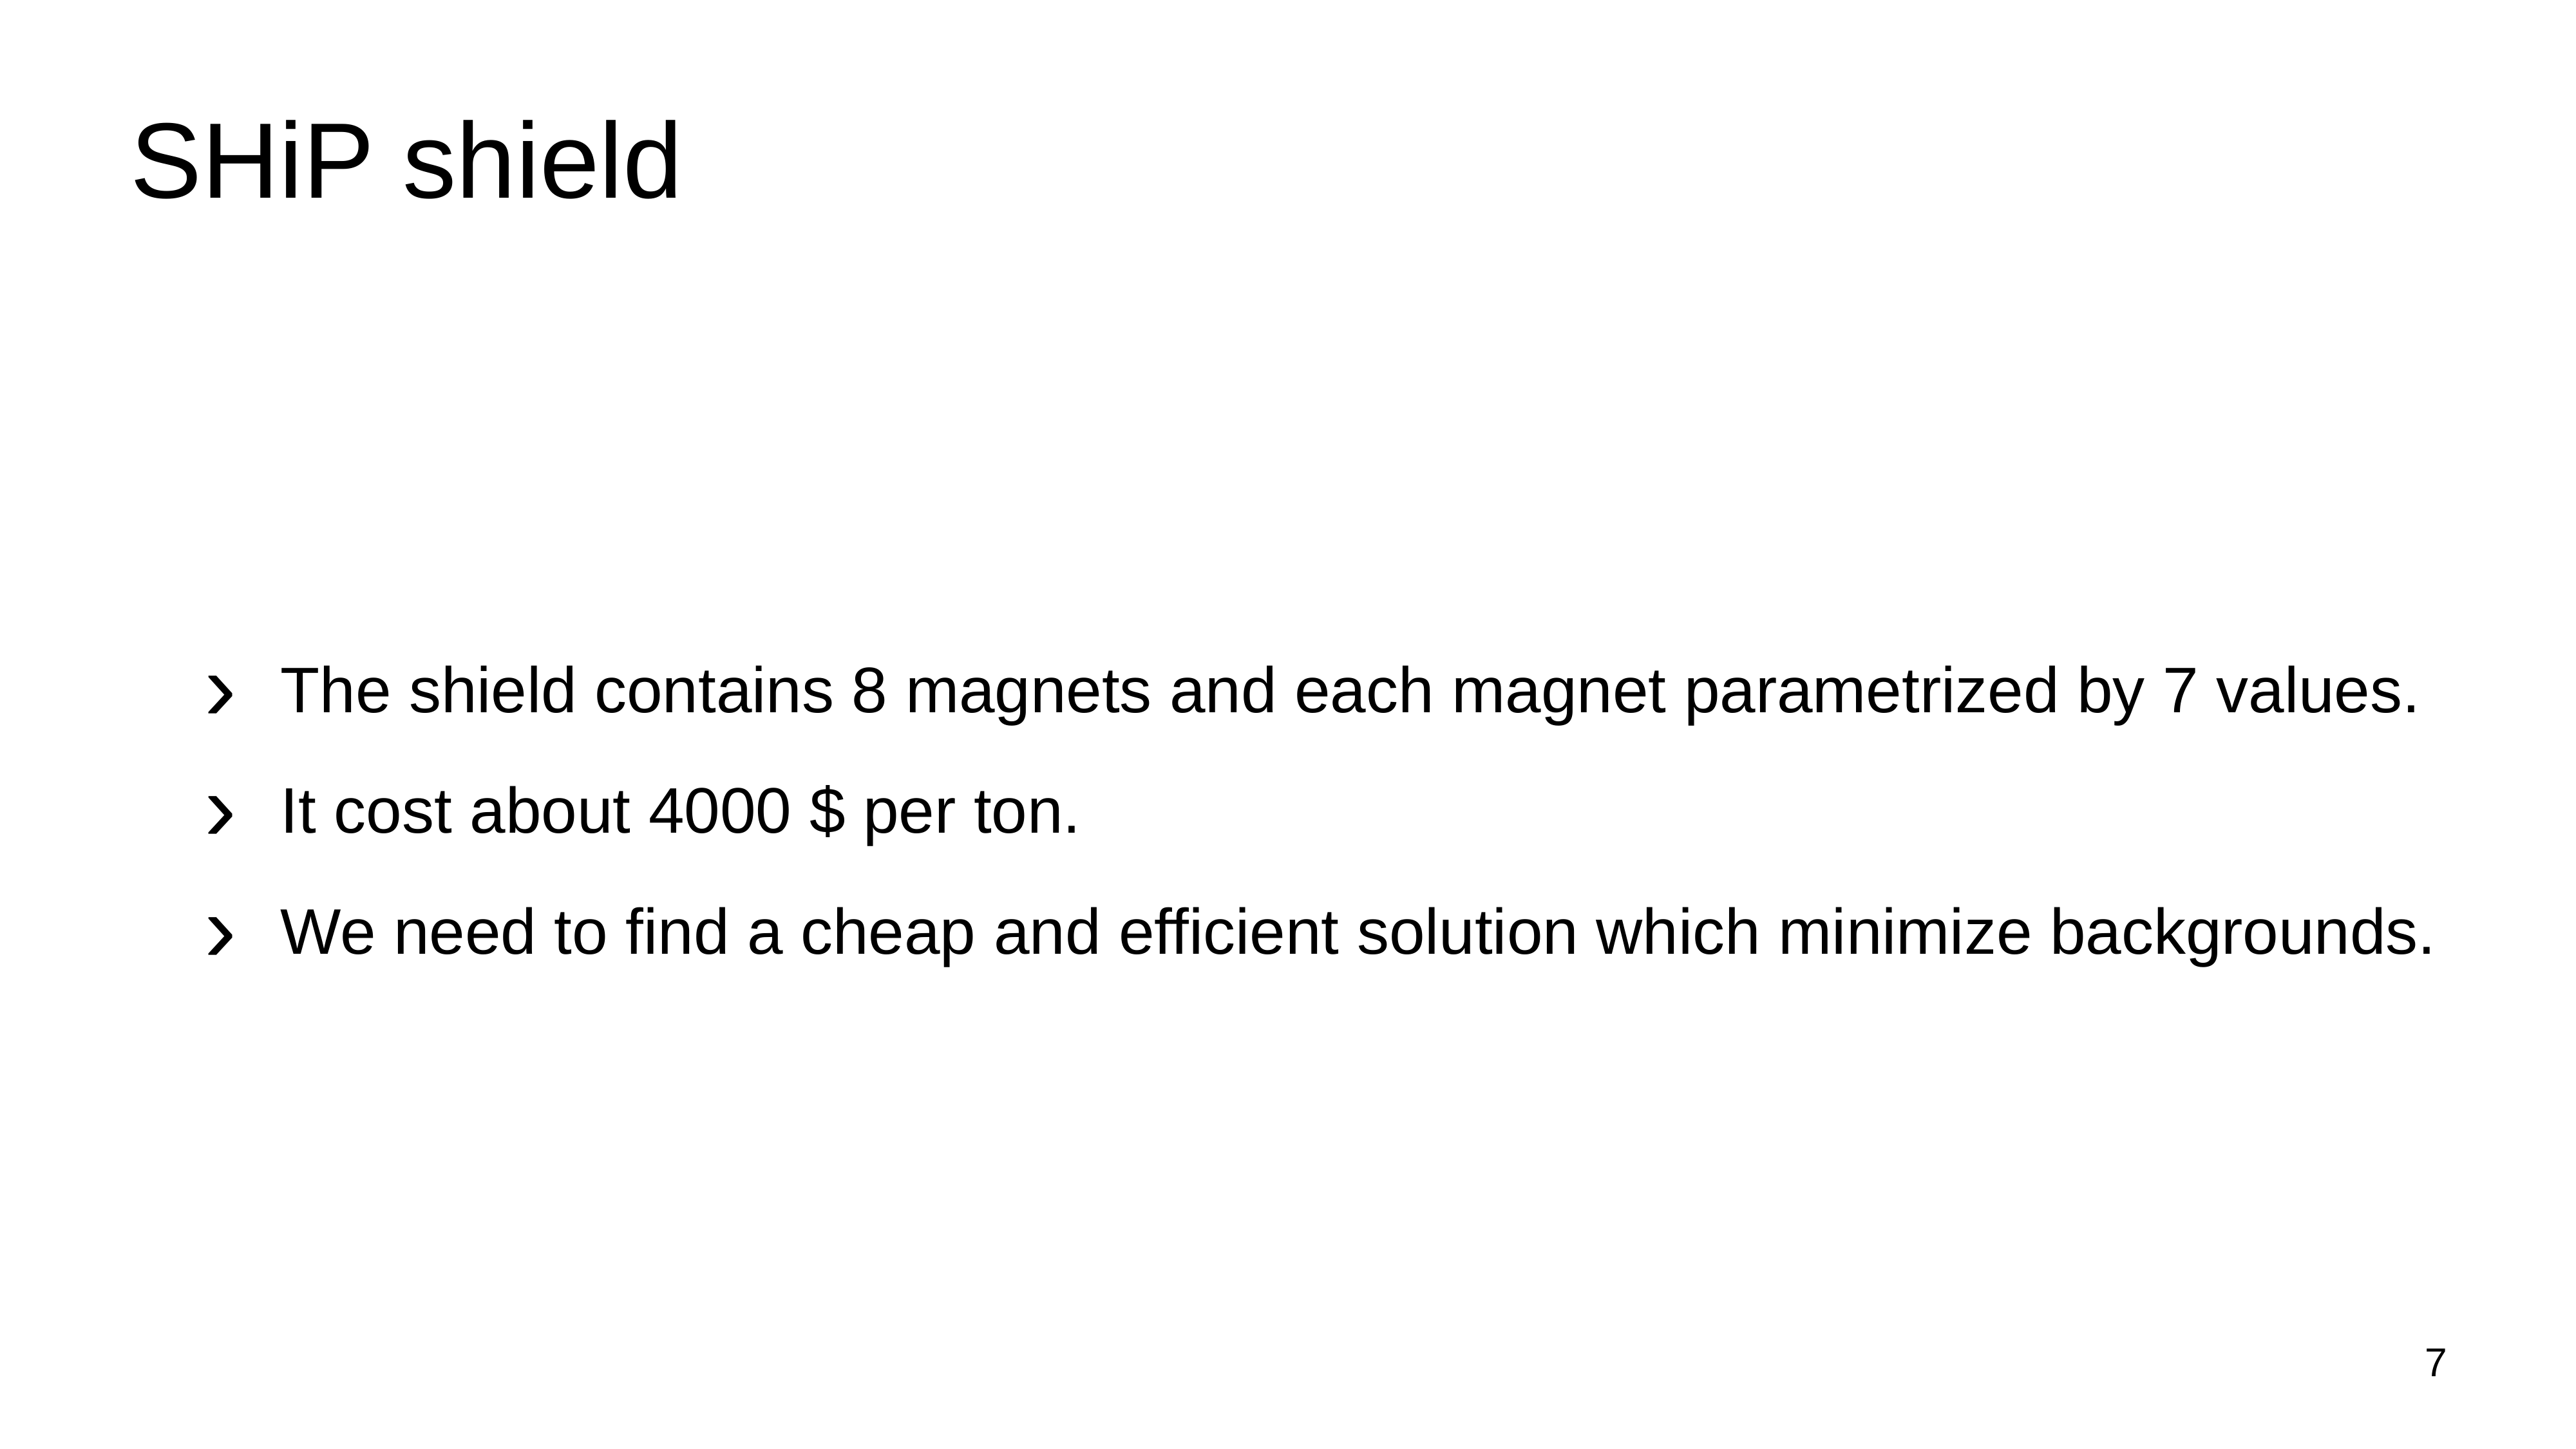

# SHiP shield
The shield contains 8 magnets and each magnet parametrized by 7 values.
It cost about 4000 $ per ton.
We need to find a cheap and efficient solution which minimize backgrounds.

7